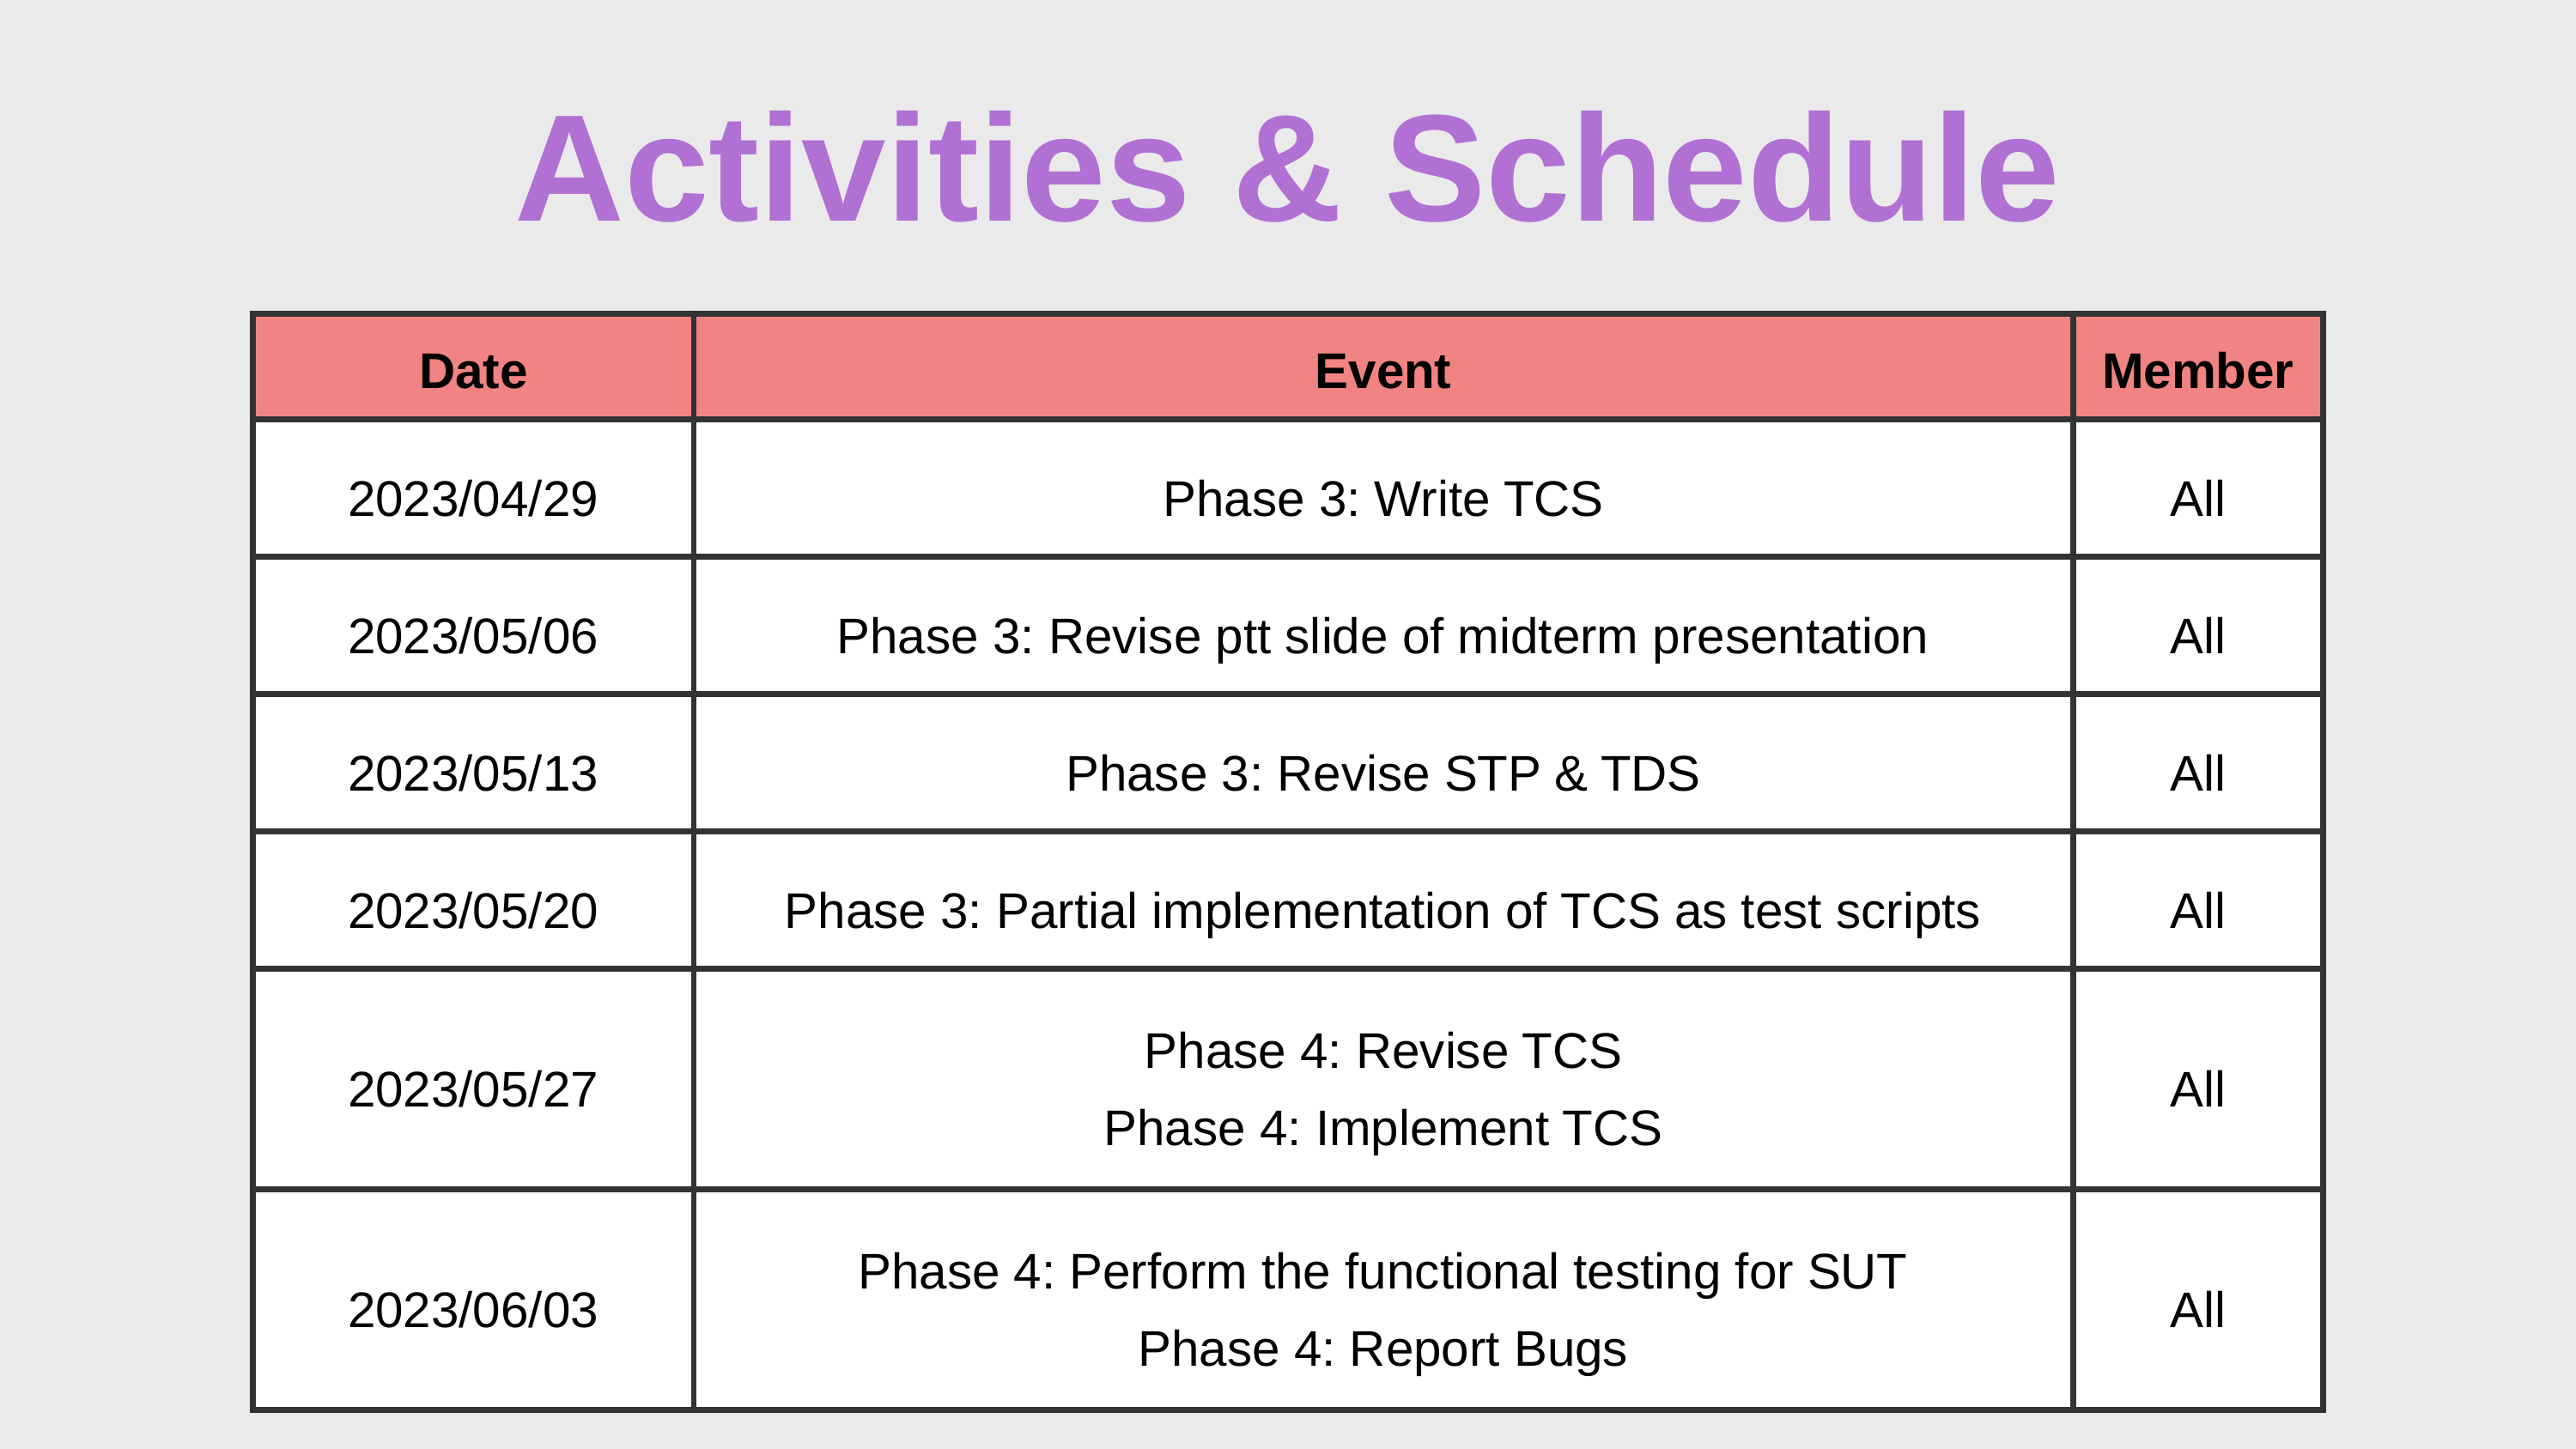

Activities & Schedule
| Date | Event | Member |
| --- | --- | --- |
| 2023/04/29 | Phase 3: Write TCS | All |
| 2023/05/06 | Phase 3: Revise ptt slide of midterm presentation | All |
| 2023/05/13 | Phase 3: Revise STP & TDS | All |
| 2023/05/20 | Phase 3: Partial implementation of TCS as test scripts | All |
| 2023/05/27 | Phase 4: Revise TCS Phase 4: Implement TCS | All |
| 2023/06/03 | Phase 4: Perform the functional testing for SUT Phase 4: Report Bugs | All |